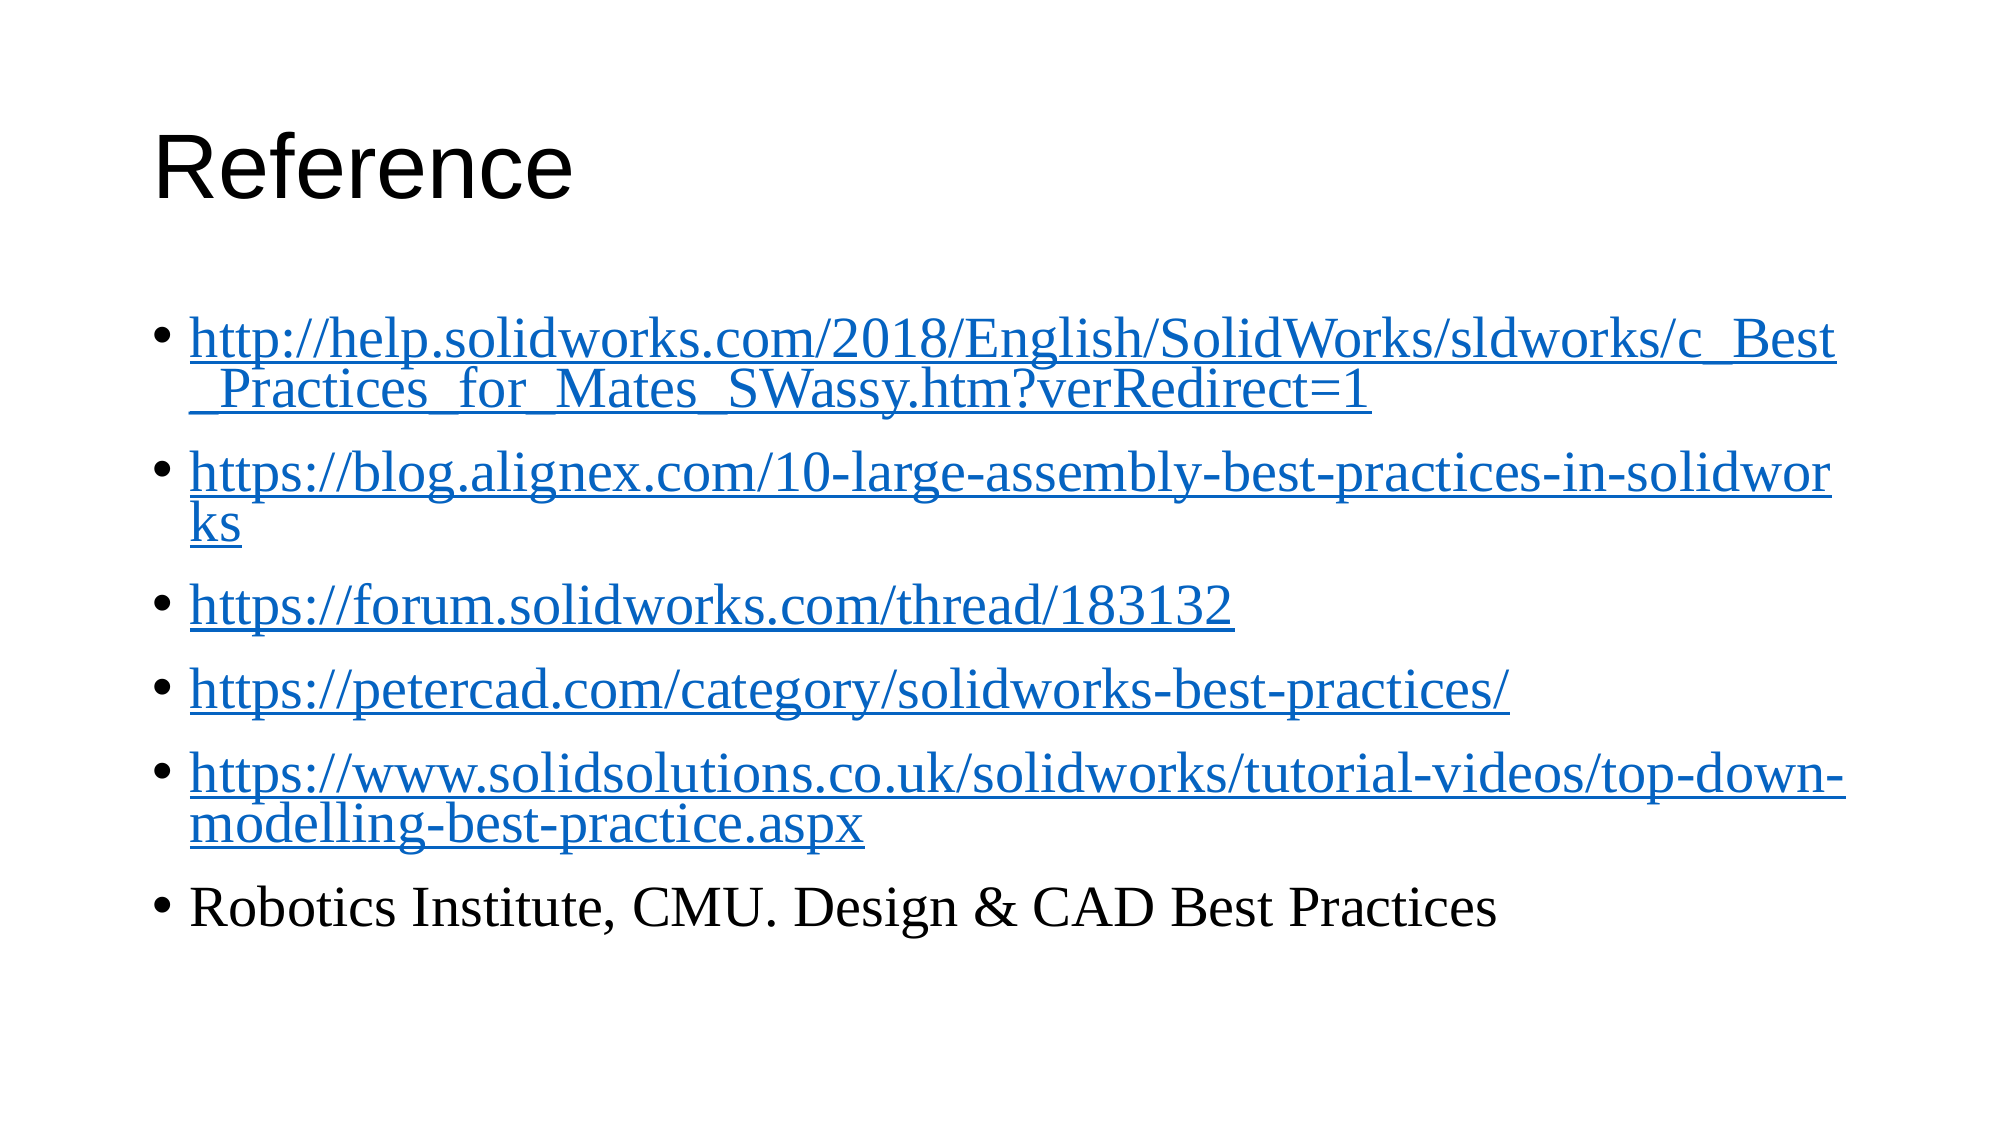

# Reference
http://help.solidworks.com/2018/English/SolidWorks/sldworks/c_Best_Practices_for_Mates_SWassy.htm?verRedirect=1
https://blog.alignex.com/10-large-assembly-best-practices-in-solidworks
https://forum.solidworks.com/thread/183132
https://petercad.com/category/solidworks-best-practices/
https://www.solidsolutions.co.uk/solidworks/tutorial-videos/top-down-modelling-best-practice.aspx
Robotics Institute, CMU. Design & CAD Best Practices